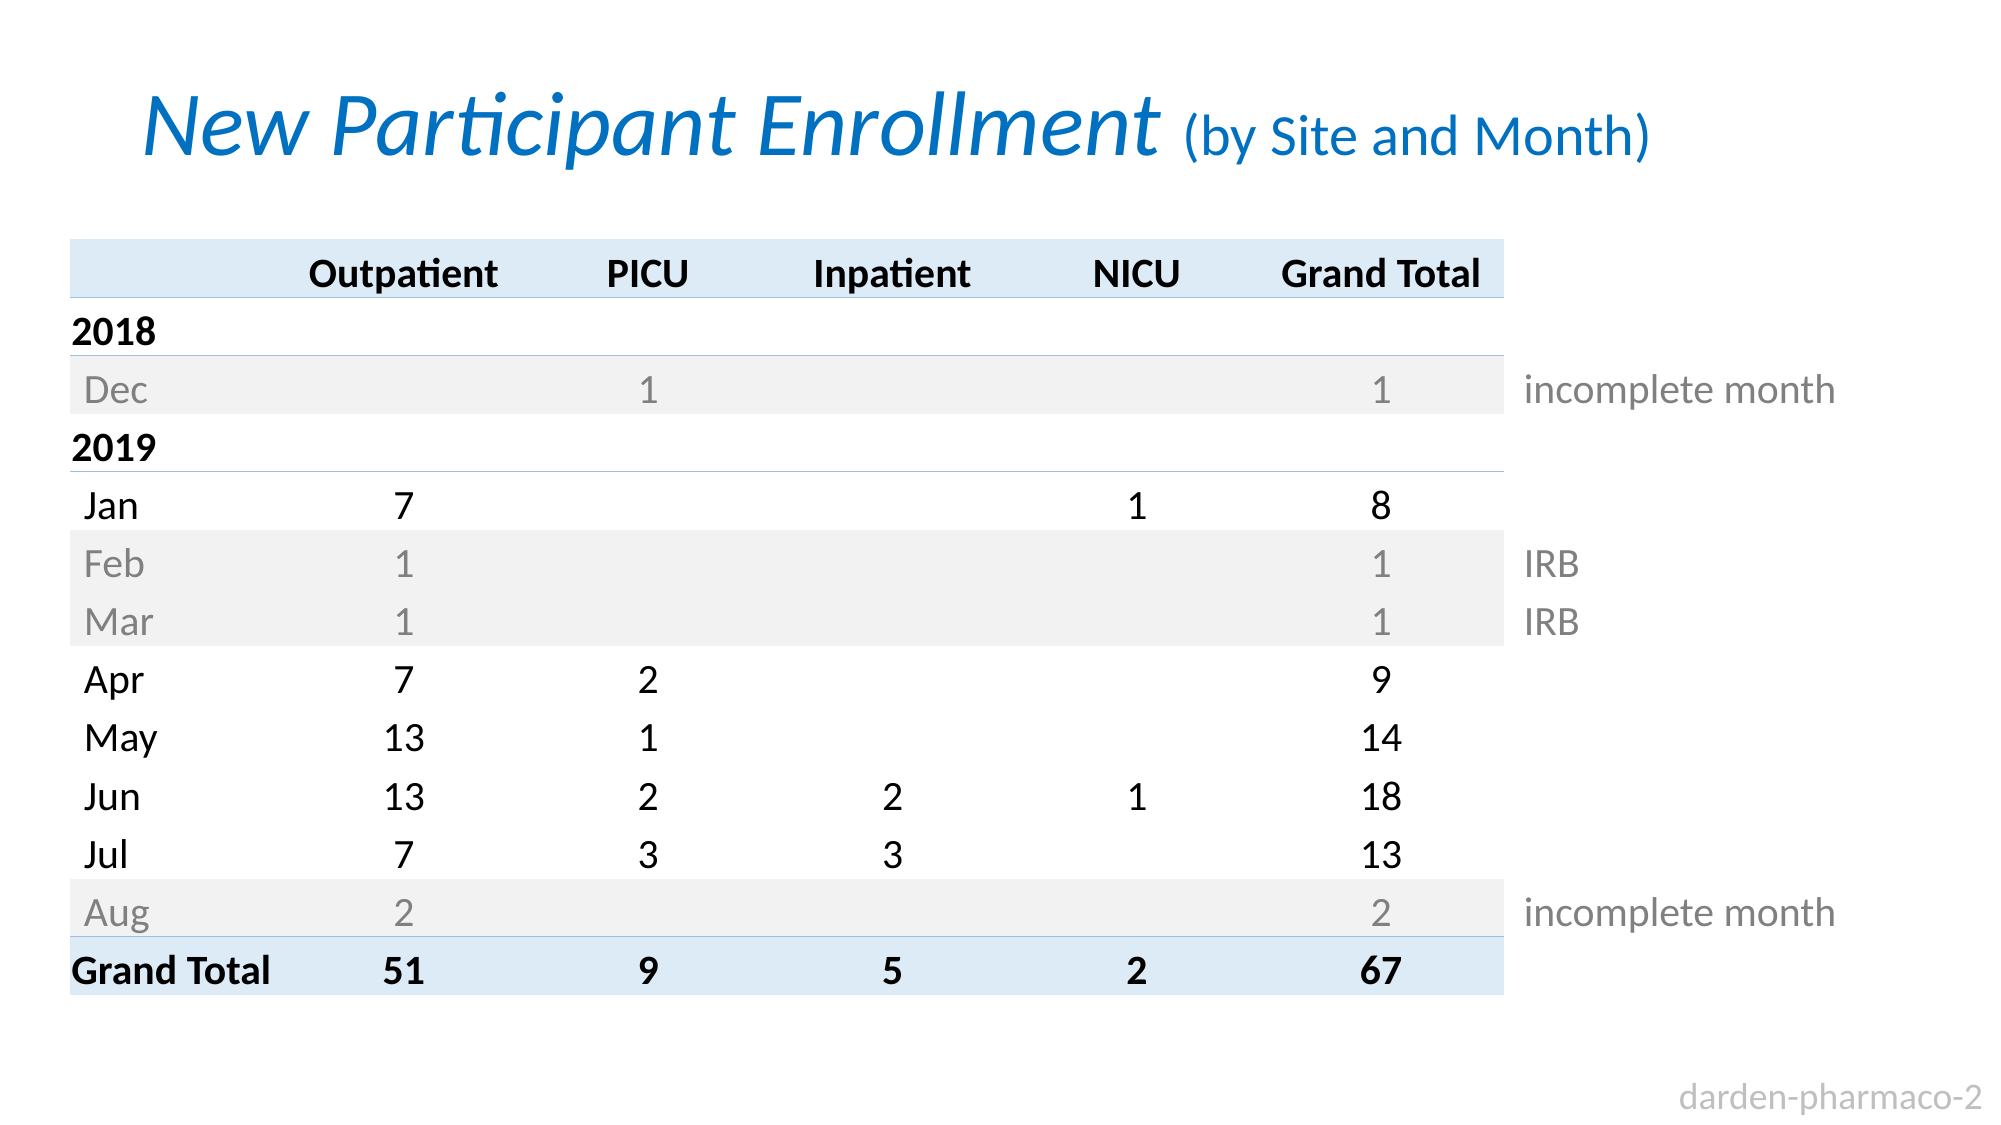

# New Participant Enrollment (by Site and Month)
| ow Labels | Outpatient | PICU | Inpatient | NICU | Grand Total |  |
| --- | --- | --- | --- | --- | --- | --- |
| 2018 |  |  |  |  |  |  |
| Dec |  | 1 |  |  | 1 | incomplete month |
| 2019 |  |  |  |  |  |  |
| Jan | 7 |  |  | 1 | 8 |  |
| Feb | 1 |  |  |  | 1 | IRB |
| Mar | 1 |  |  |  | 1 | IRB |
| Apr | 7 | 2 |  |  | 9 |  |
| May | 13 | 1 |  |  | 14 |  |
| Jun | 13 | 2 | 2 | 1 | 18 |  |
| Jul | 7 | 3 | 3 |  | 13 |  |
| Aug | 2 |  |  |  | 2 | incomplete month |
| Grand Total | 51 | 9 | 5 | 2 | 67 |  |
darden-pharmaco-2